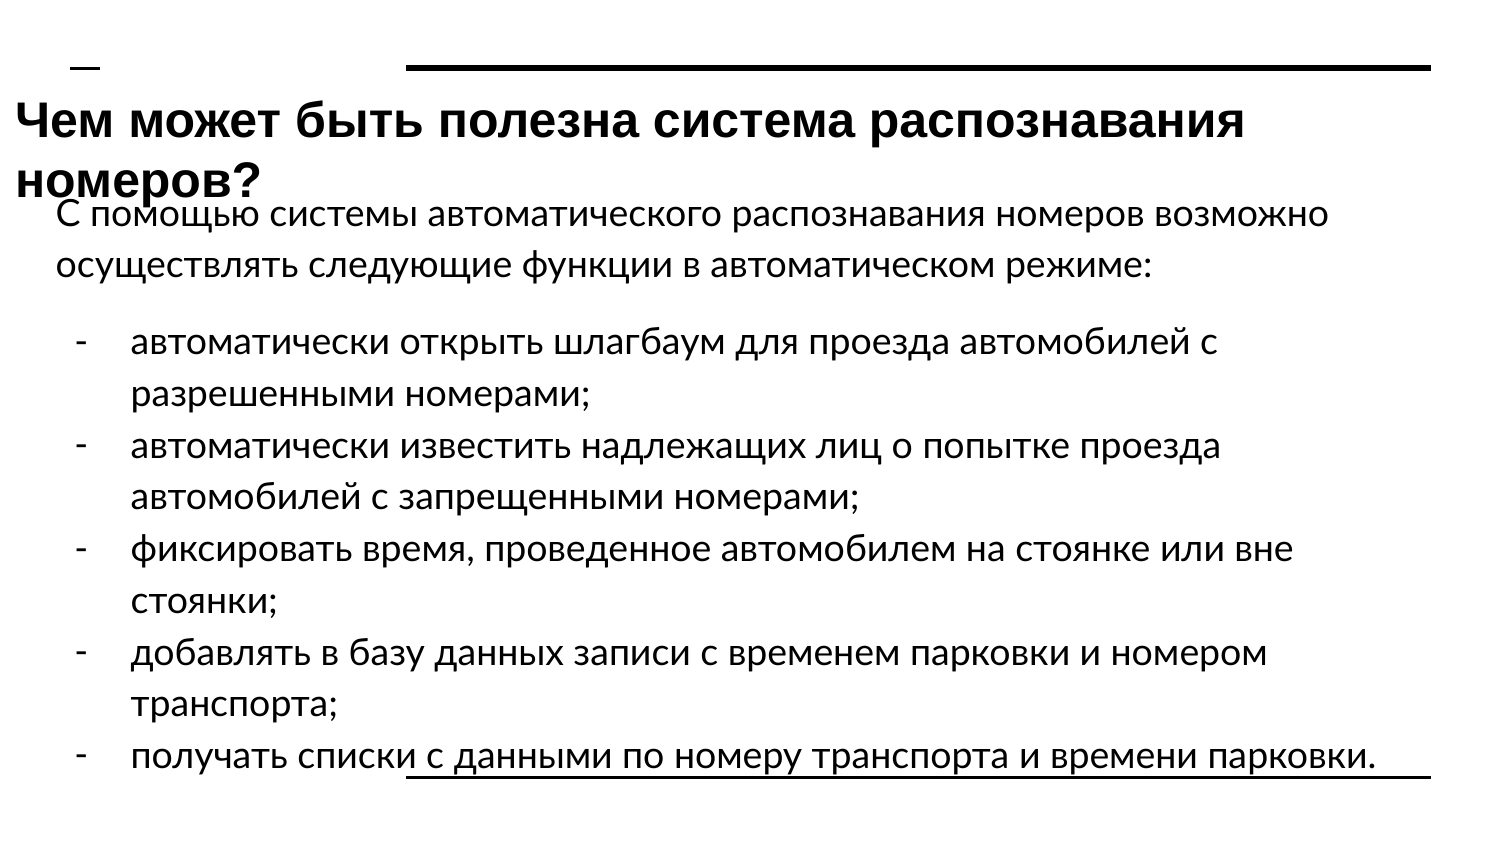

# Чем может быть полезна система распознавания номеров?
С помощью системы автоматического распознавания номеров возможно осуществлять следующие функции в автоматическом режиме:
автоматически открыть шлагбаум для проезда автомобилей с разрешенными номерами;
автоматически известить надлежащих лиц о попытке проезда автомобилей с запрещенными номерами;
фиксировать время, проведенное автомобилем на стоянке или вне стоянки;
добавлять в базу данных записи с временем парковки и номером транспорта;
получать списки с данными по номеру транспорта и времени парковки.